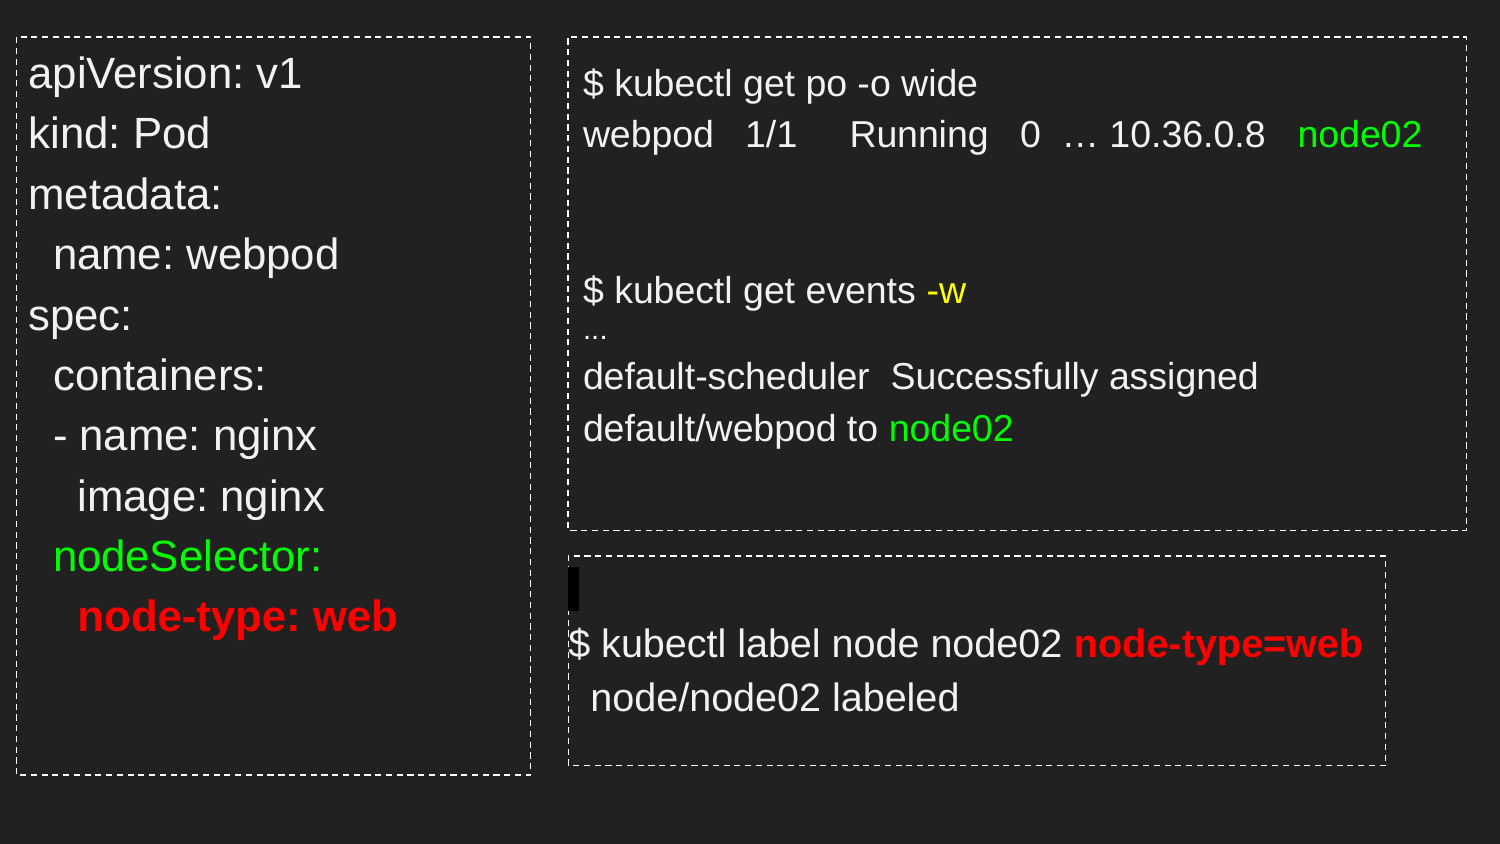

apiVersion: v1
 kind: Pod
 metadata:
   name: webpod
 spec:
   containers:
   - name: nginx
     image: nginx
   nodeSelector:
     node-type: web

$ kubectl get po -o wide
webpod   1/1     Running   0  … 10.36.0.8   node02

$ kubectl get events -w
...
default-scheduler  Successfully assigned default/webpod to node02

# $ kubectl label node node02 node-type=web
  node/node02 labeled